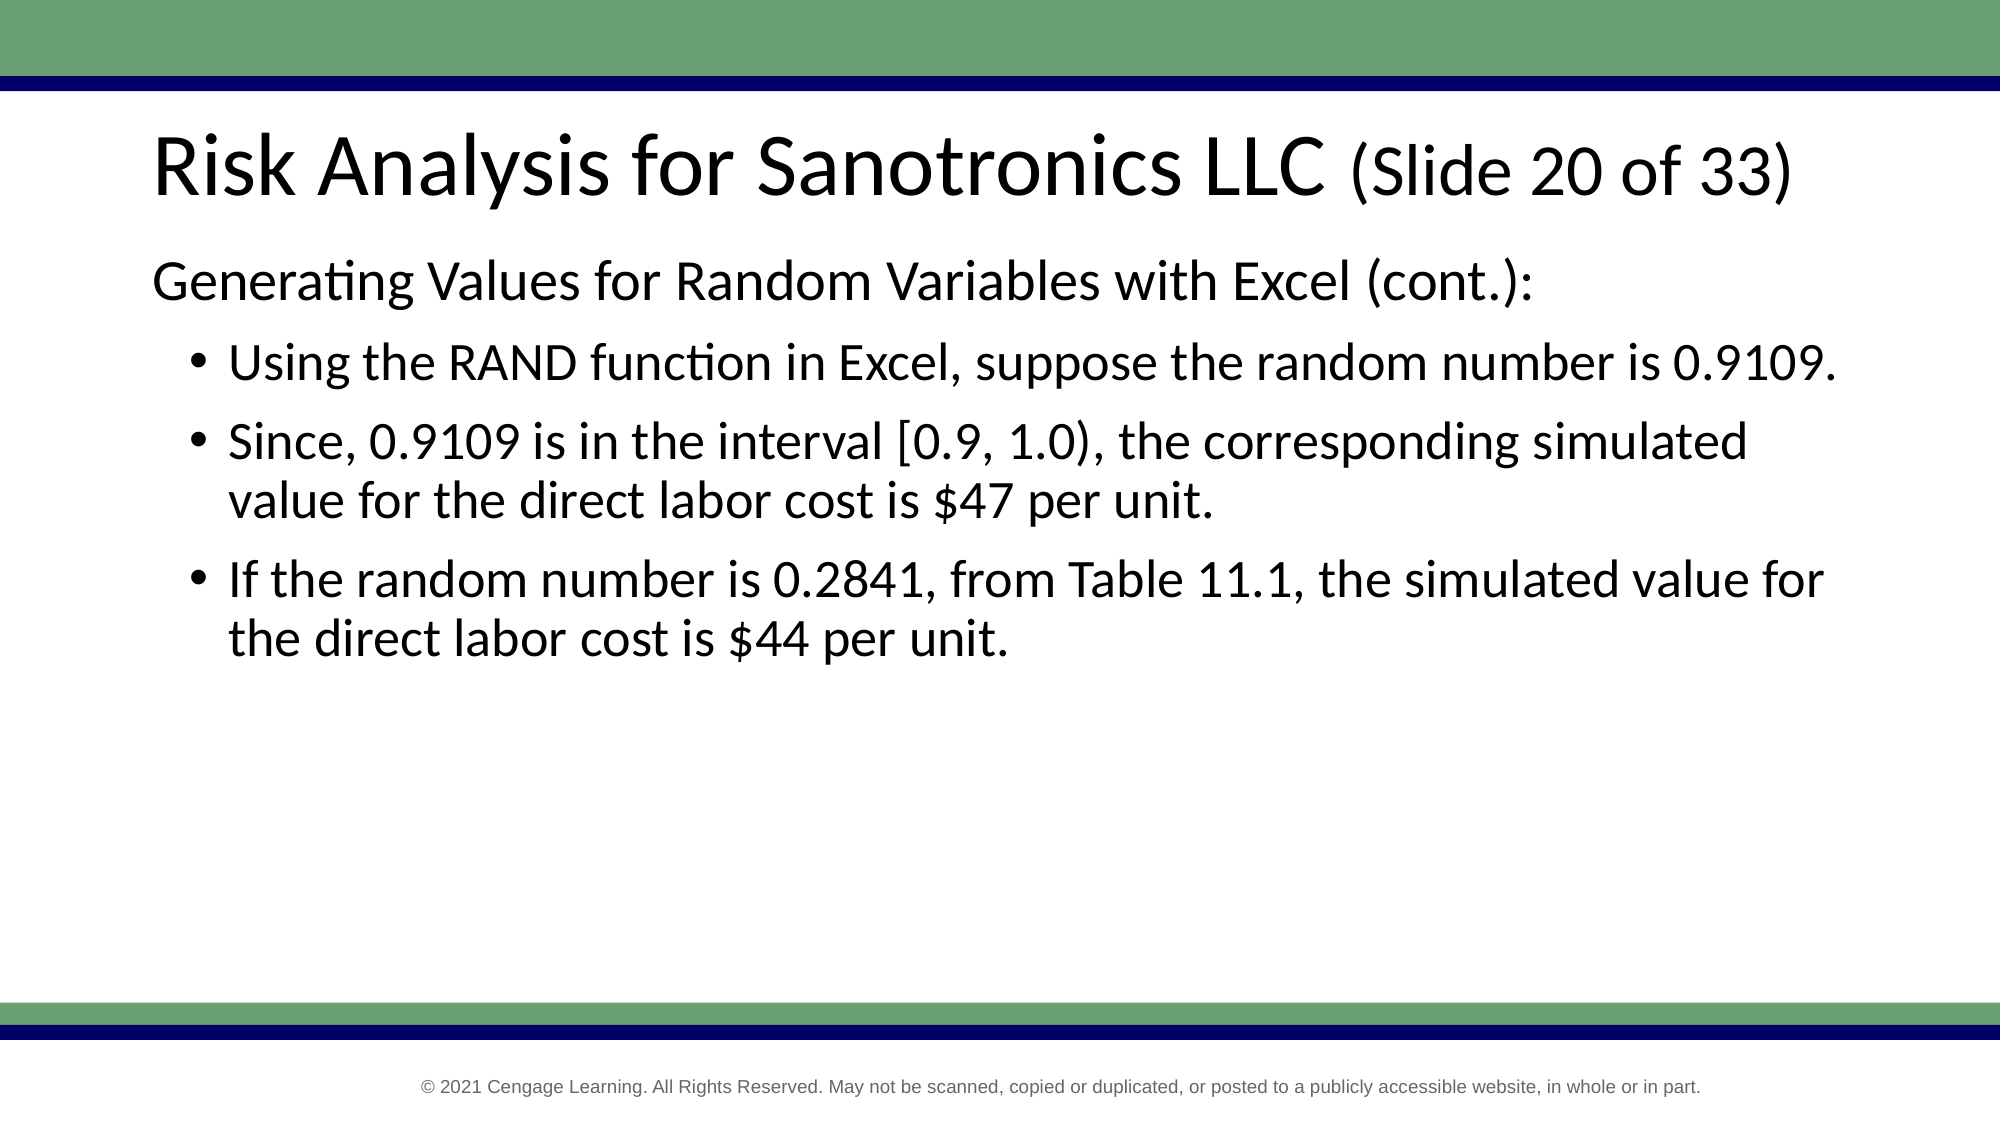

# Risk Analysis for Sanotronics LLC (Slide 20 of 33)
Generating Values for Random Variables with Excel (cont.):
Using the RAND function in Excel, suppose the random number is 0.9109.
Since, 0.9109 is in the interval [0.9, 1.0), the corresponding simulated value for the direct labor cost is $47 per unit.
If the random number is 0.2841, from Table 11.1, the simulated value for the direct labor cost is $44 per unit.